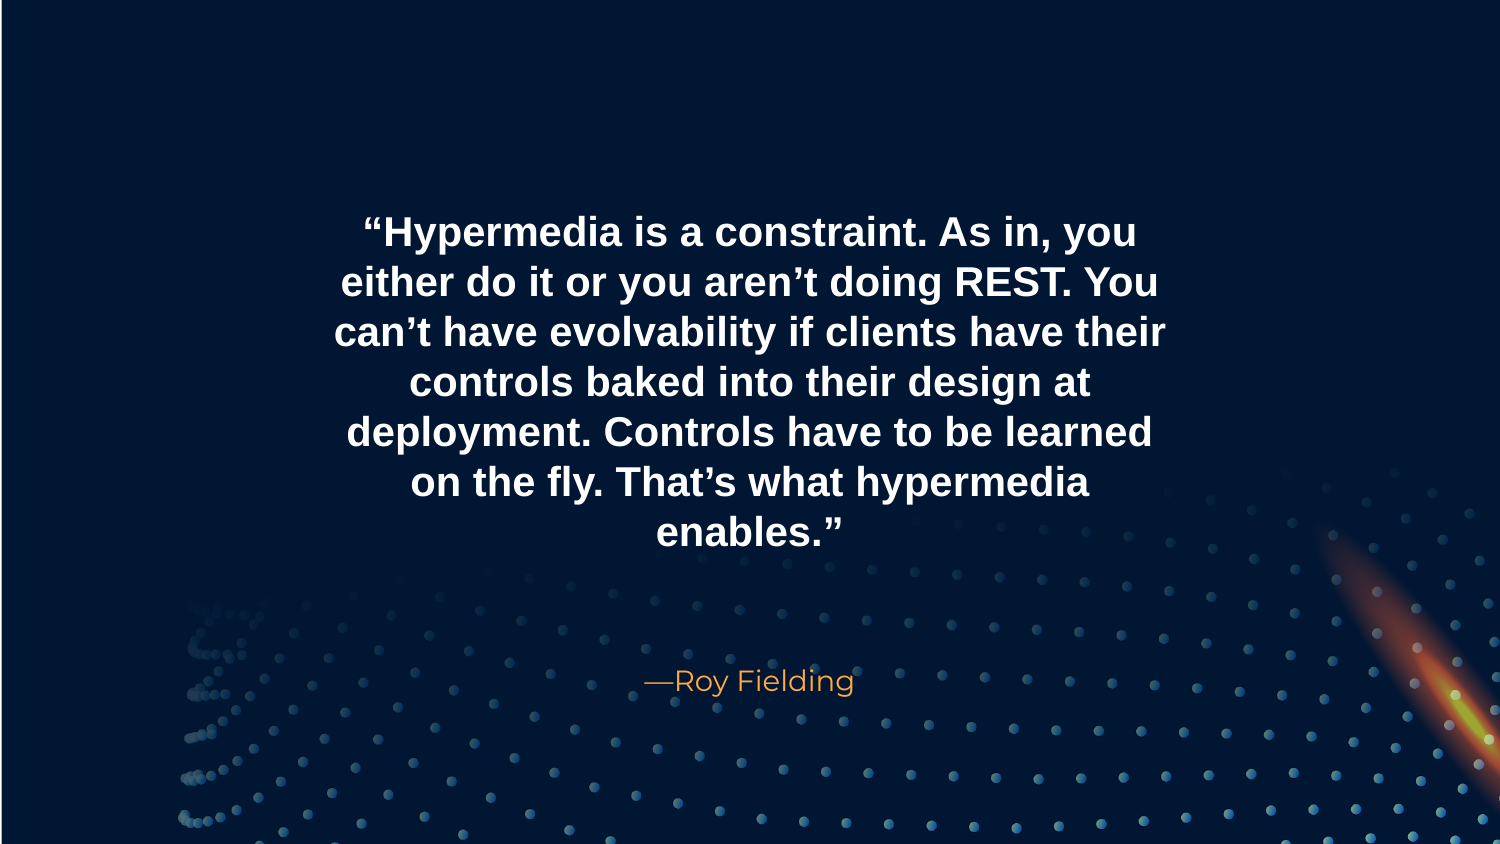

# “Hypermedia is a constraint. As in, you either do it or you aren’t doing REST. You can’t have evolvability if clients have their controls baked into their design at deployment. Controls have to be learned on the fly. That’s what hypermedia enables.”
—Roy Fielding